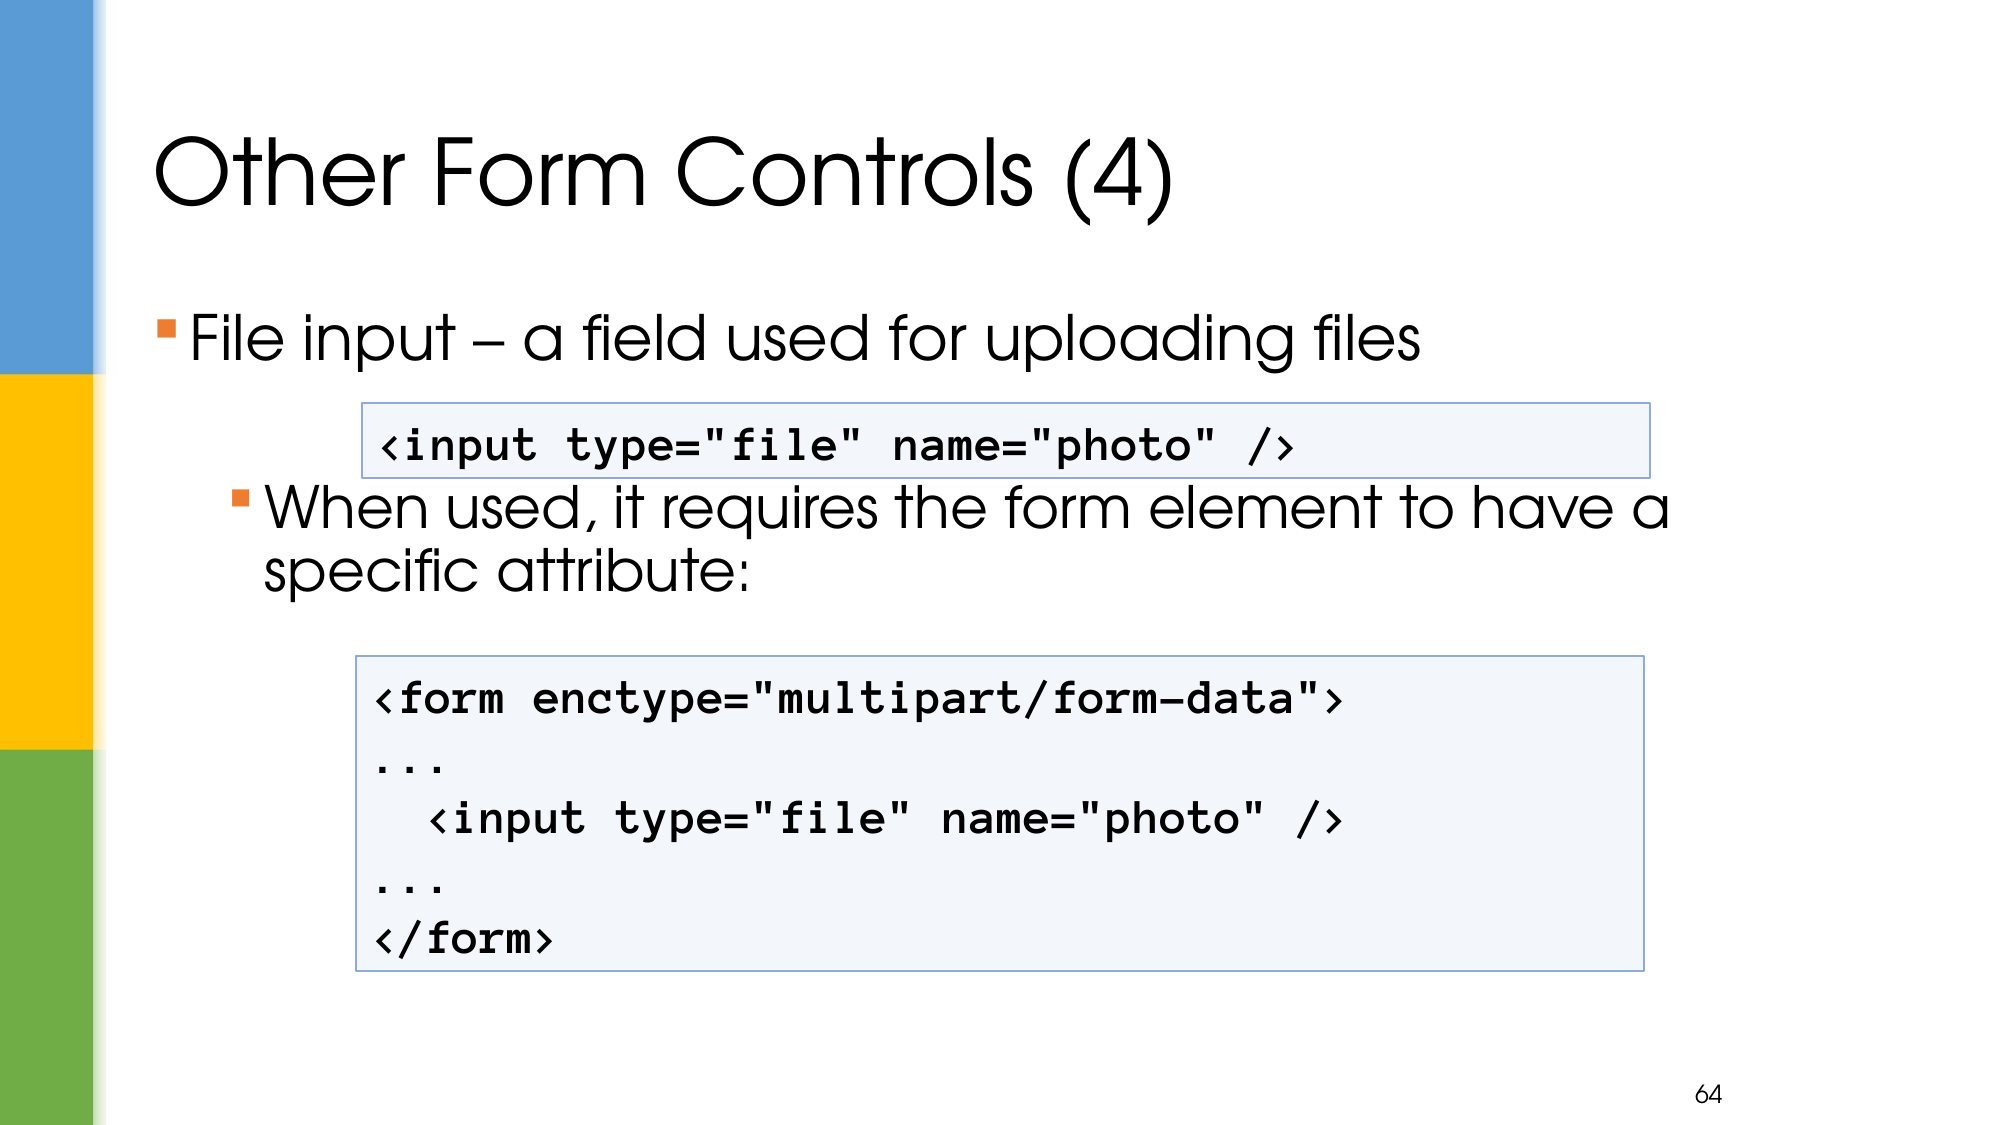

# Other Form Controls (4)
File input – a field used for uploading files

When used, it requires the form element to have a specific attribute:
<input type="file" name="photo" />
<form enctype="multipart/form-data">
...
  <input type="file" name="photo" />
...
</form>
64